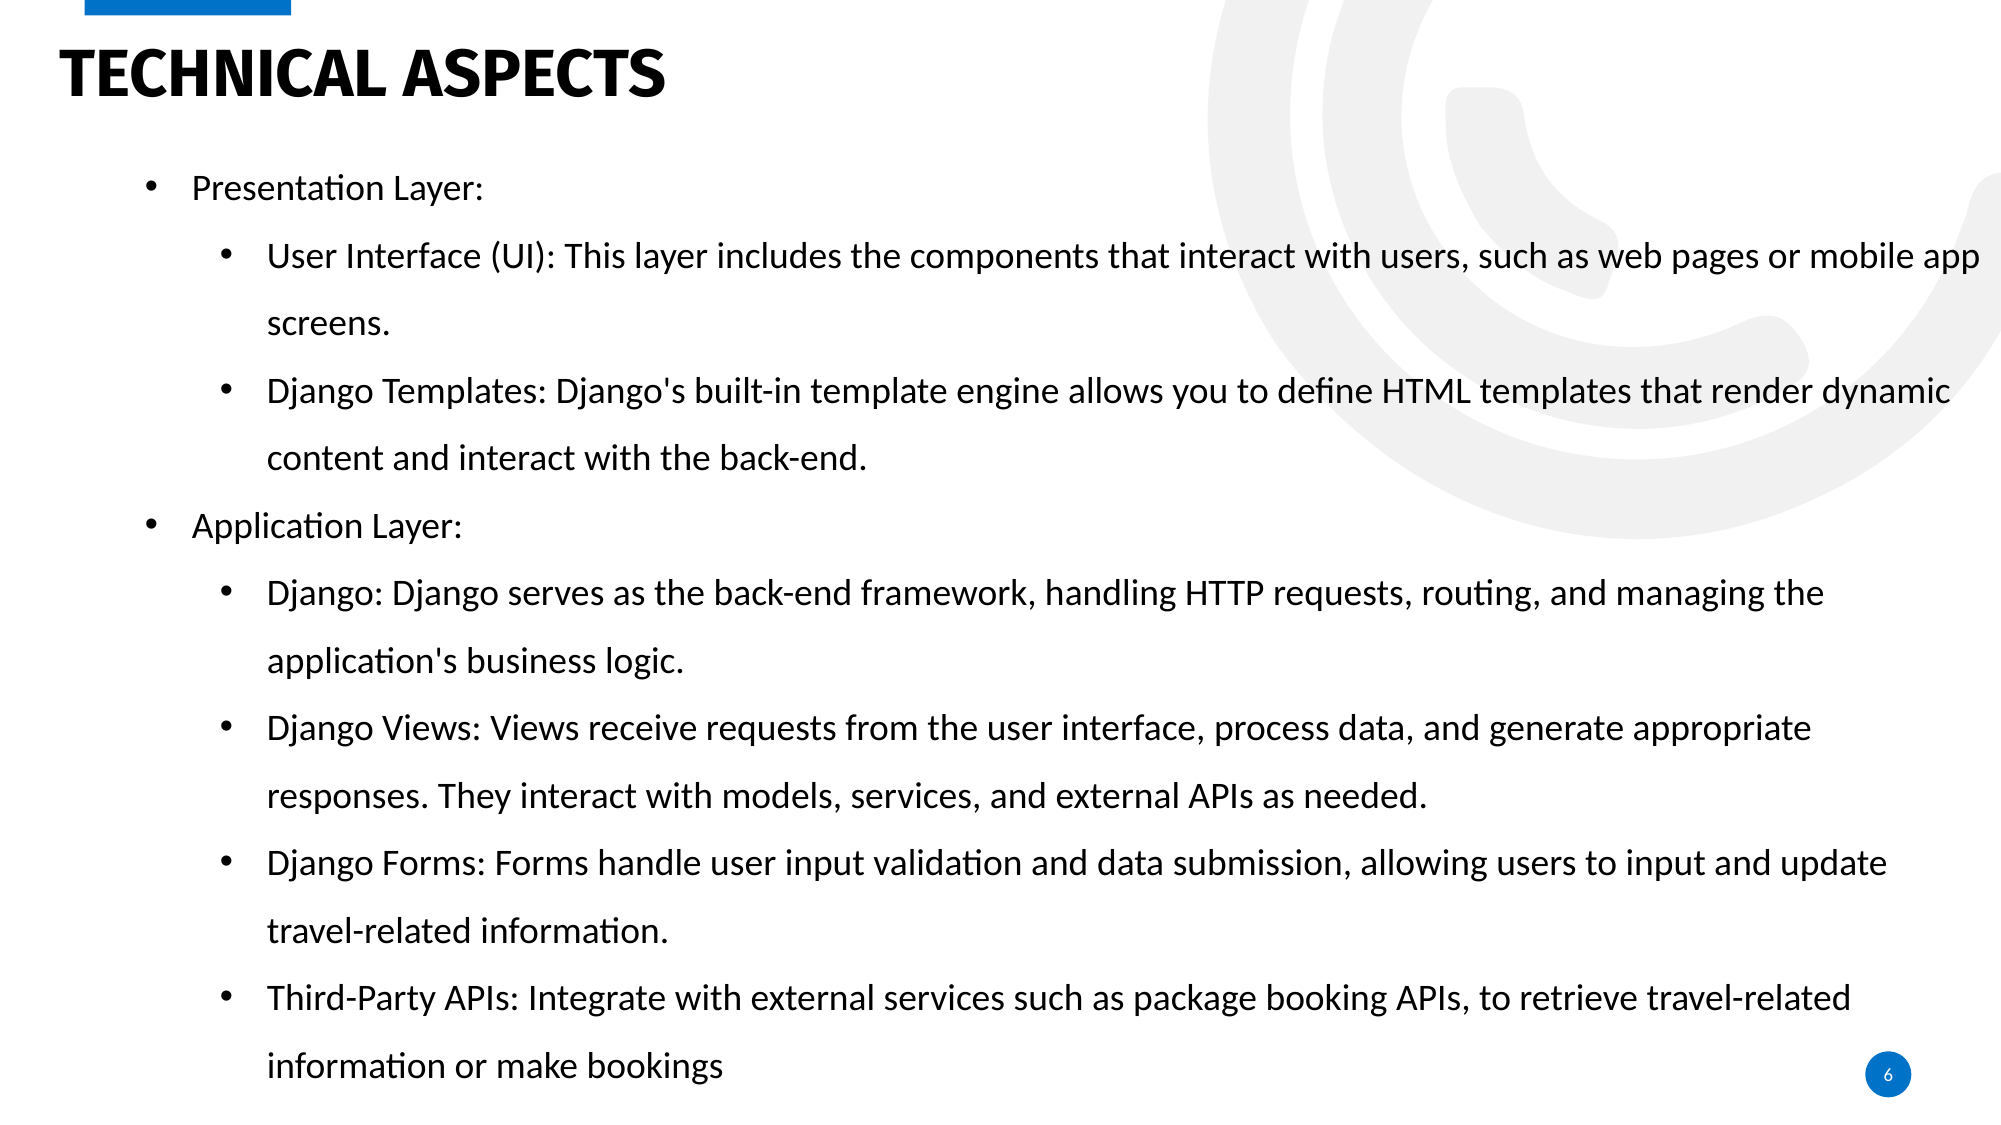

# Technical aspects
Presentation Layer:
User Interface (UI): This layer includes the components that interact with users, such as web pages or mobile app screens.
Django Templates: Django's built-in template engine allows you to define HTML templates that render dynamic content and interact with the back-end.
Application Layer:
Django: Django serves as the back-end framework, handling HTTP requests, routing, and managing the application's business logic.
Django Views: Views receive requests from the user interface, process data, and generate appropriate responses. They interact with models, services, and external APIs as needed.
Django Forms: Forms handle user input validation and data submission, allowing users to input and update travel-related information.
Third-Party APIs: Integrate with external services such as package booking APIs, to retrieve travel-related information or make bookings

6